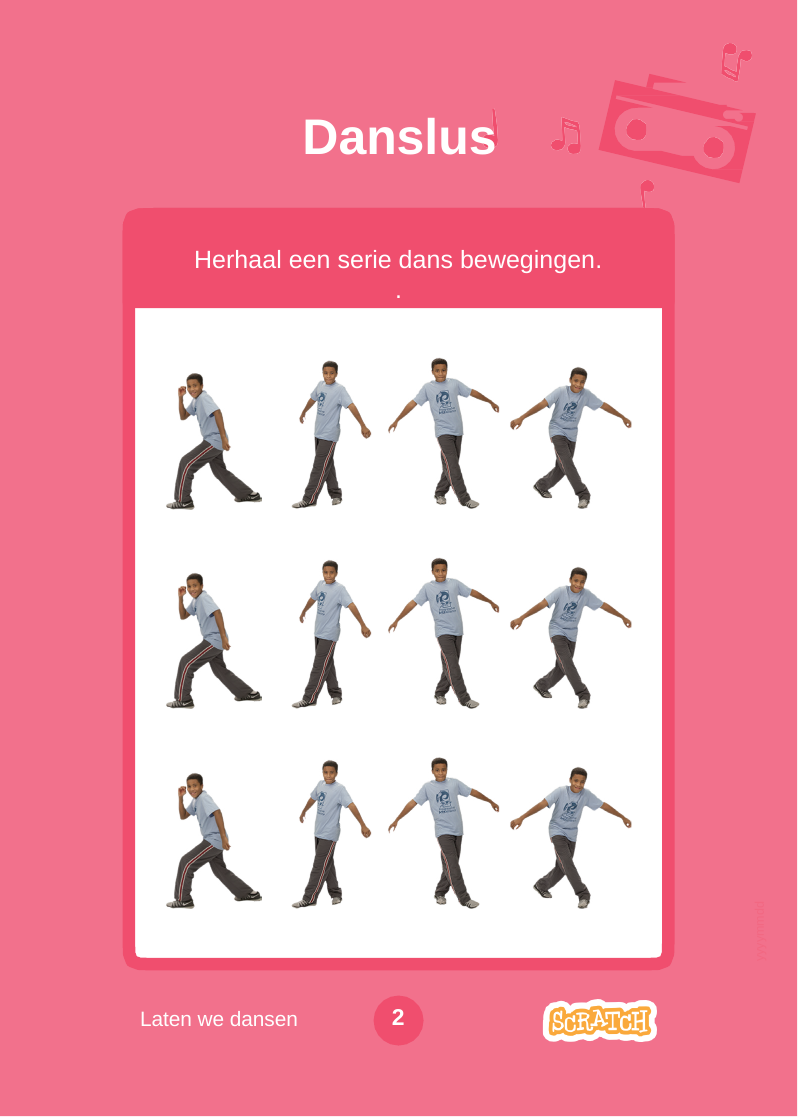

# Danslus

Herhaal een serie dans bewegingen.
.

yyyymmdd

2
Laten we dansen
Dance Party!